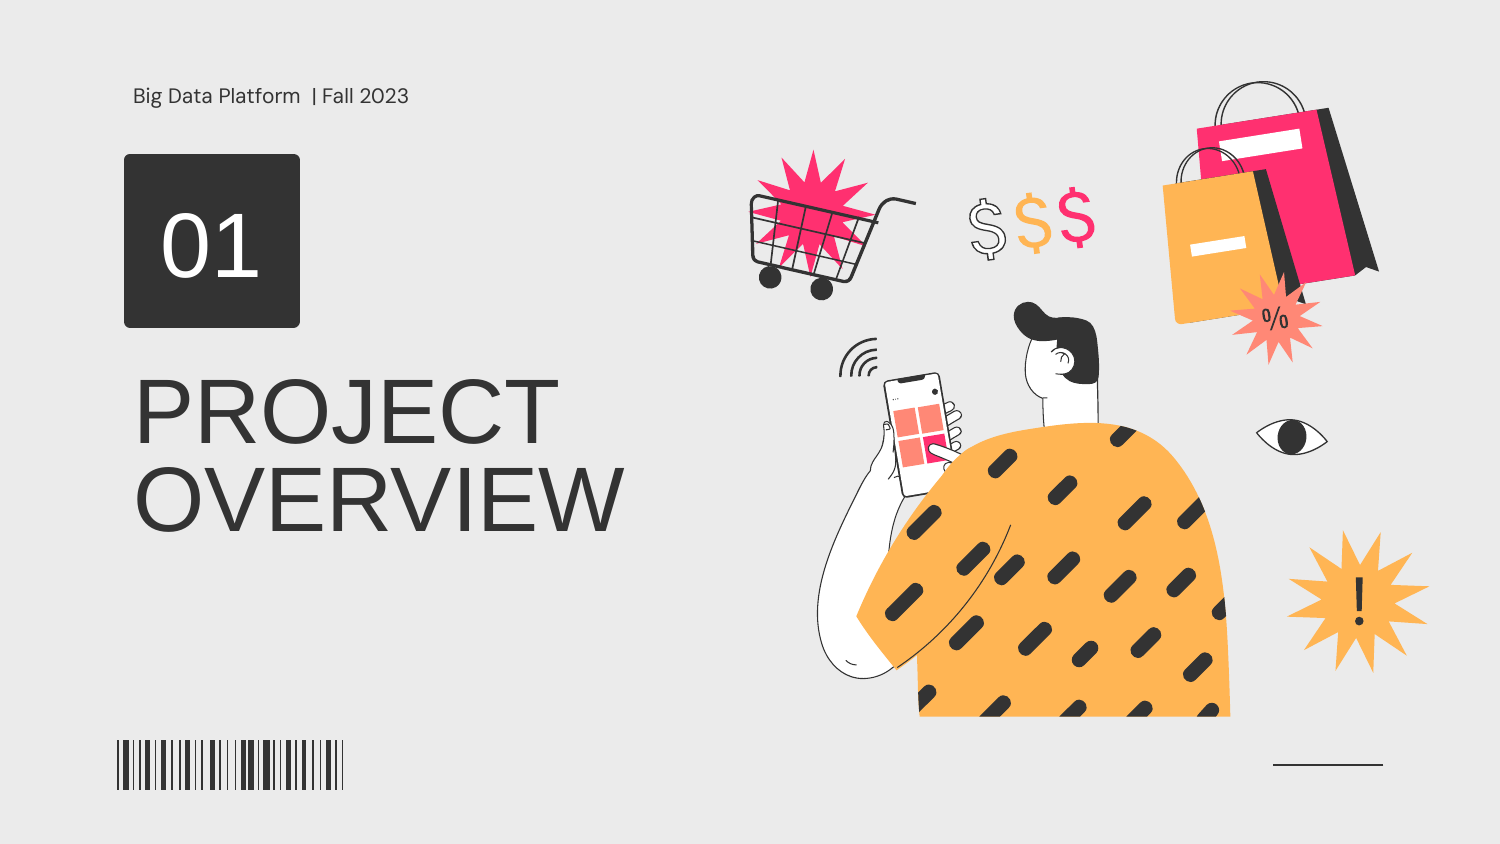

Big Data Platform  | Fall 2023

01

# PROJECT
OVERVIEW